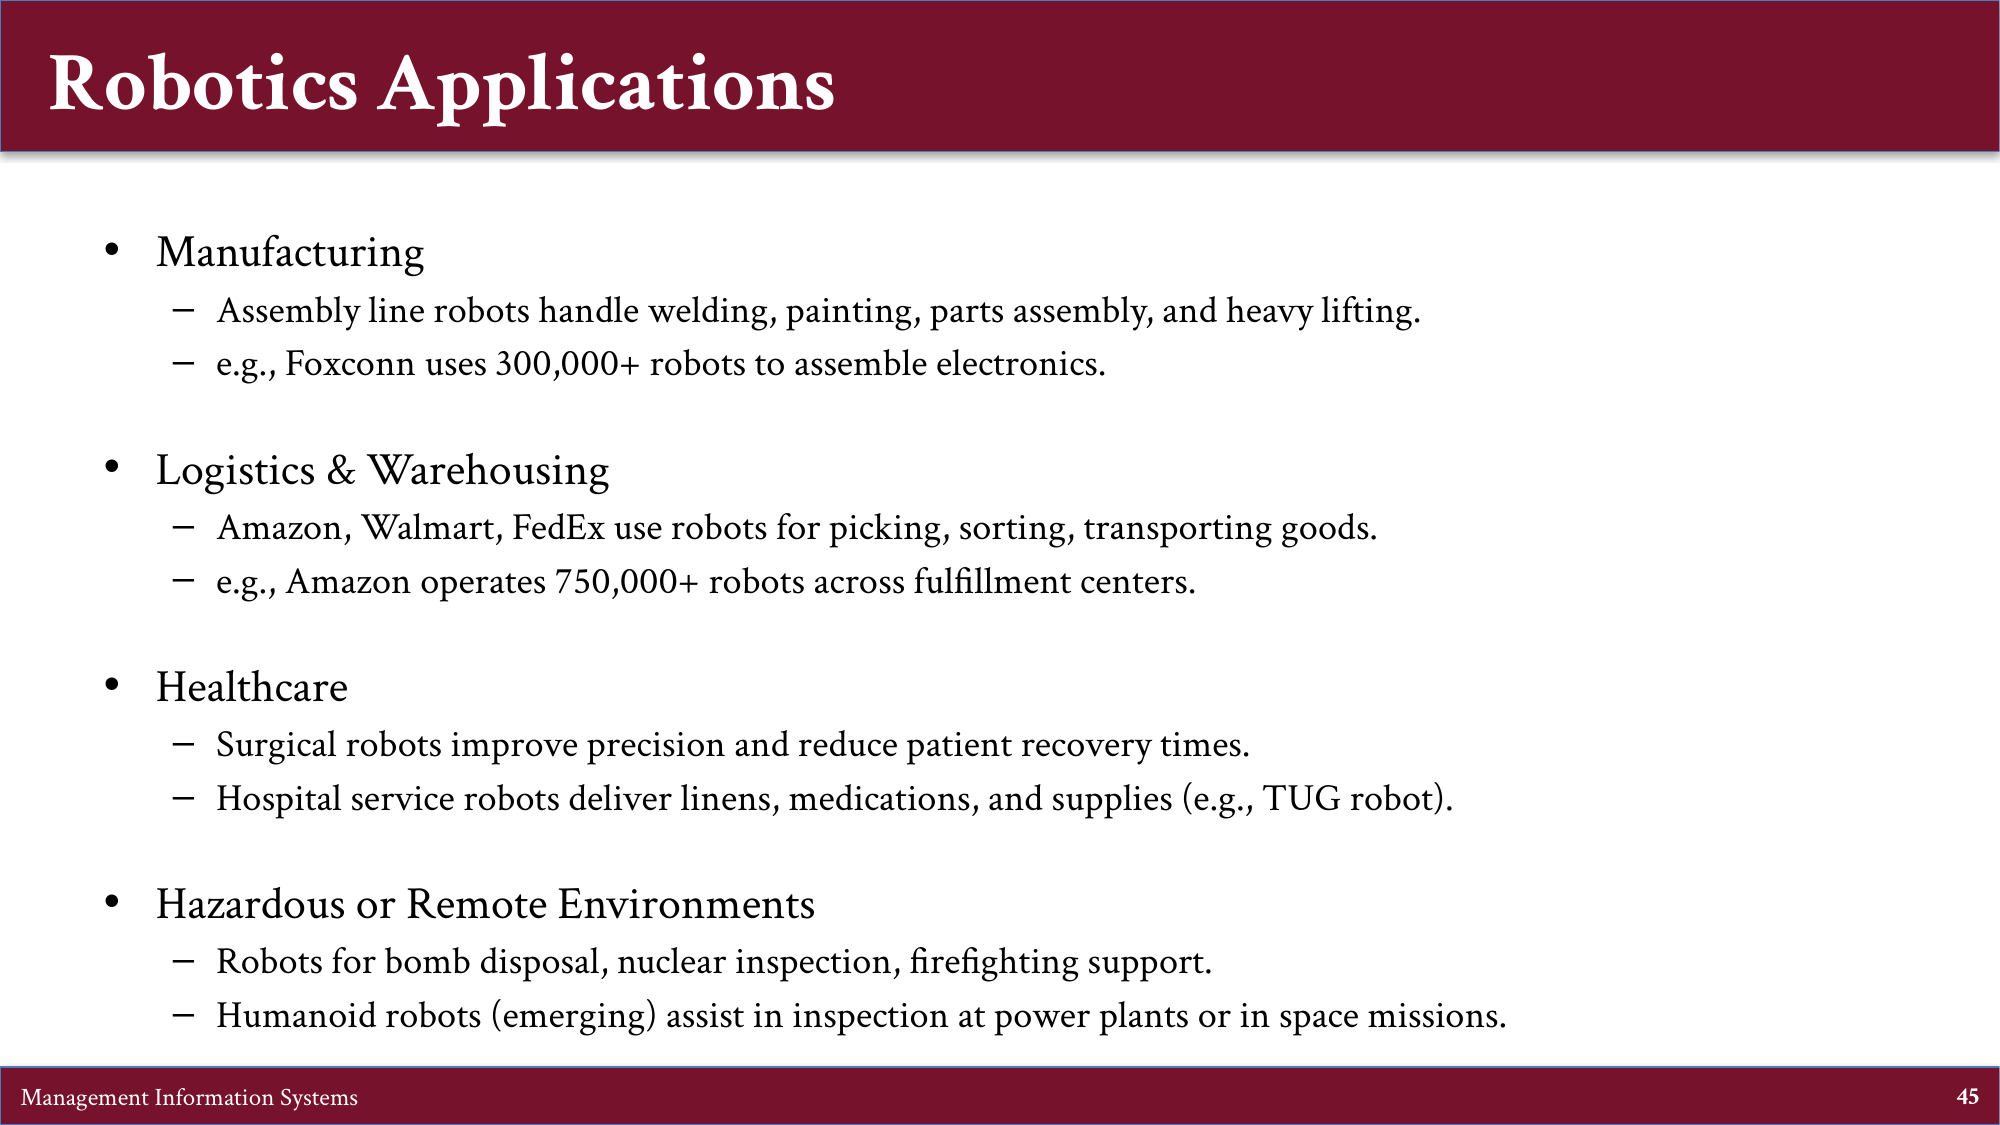

# Robotics Applications
Manufacturing
Assembly line robots handle welding, painting, parts assembly, and heavy lifting.
e.g., Foxconn uses 300,000+ robots to assemble electronics.

Logistics & Warehousing
Amazon, Walmart, FedEx use robots for picking, sorting, transporting goods.
e.g., Amazon operates 750,000+ robots across fulfillment centers.

Healthcare
Surgical robots improve precision and reduce patient recovery times.
Hospital service robots deliver linens, medications, and supplies (e.g., TUG robot).

Hazardous or Remote Environments
Robots for bomb disposal, nuclear inspection, firefighting support.
Humanoid robots (emerging) assist in inspection at power plants or in space missions.

 Management Information Systems
45